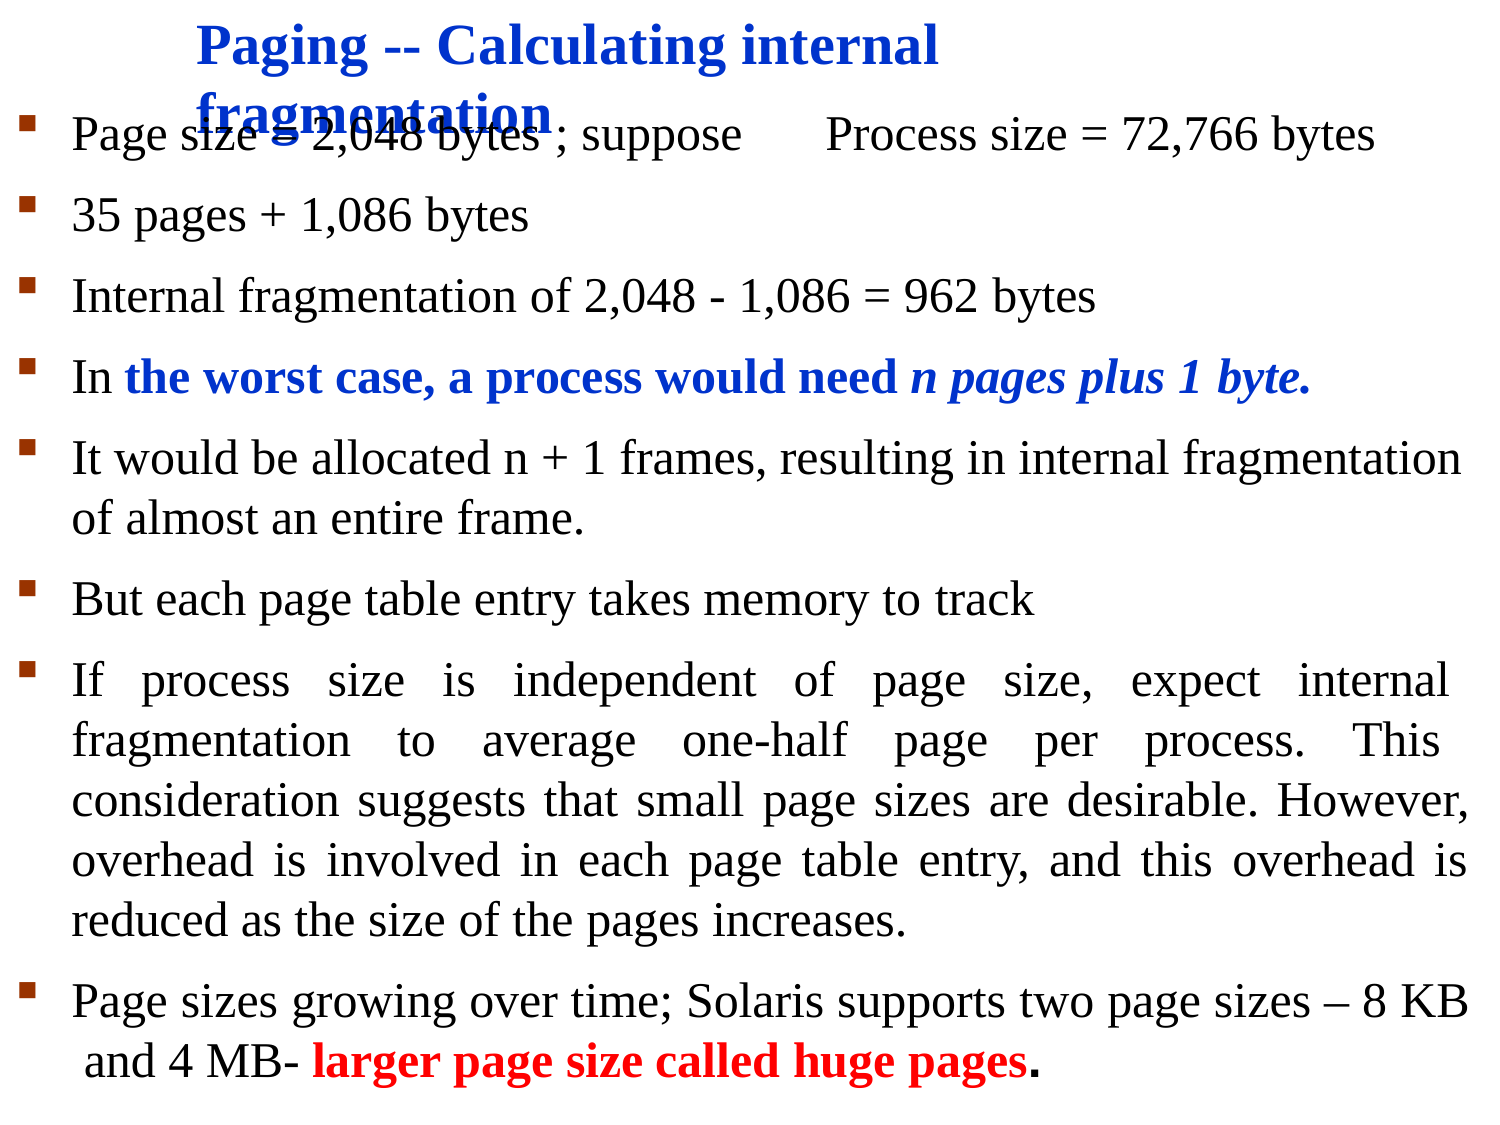

# Paging -- Calculating internal fragmentation
Page size = 2,048 bytes ; suppose	Process size = 72,766 bytes
35 pages + 1,086 bytes
Internal fragmentation of 2,048 - 1,086 = 962 bytes
In the worst case, a process would need n pages plus 1 byte.
It would be allocated n + 1 frames, resulting in internal fragmentation  of almost an entire frame.
But each page table entry takes memory to track
If process size is independent of page size, expect internal  fragmentation to average one-half page per process. This  consideration suggests that small page sizes are desirable. However,  overhead is involved in each page table entry, and this overhead is  reduced as the size of the pages increases.
Page sizes growing over time; Solaris supports two page sizes – 8 KB  and 4 MB- larger page size called huge pages.